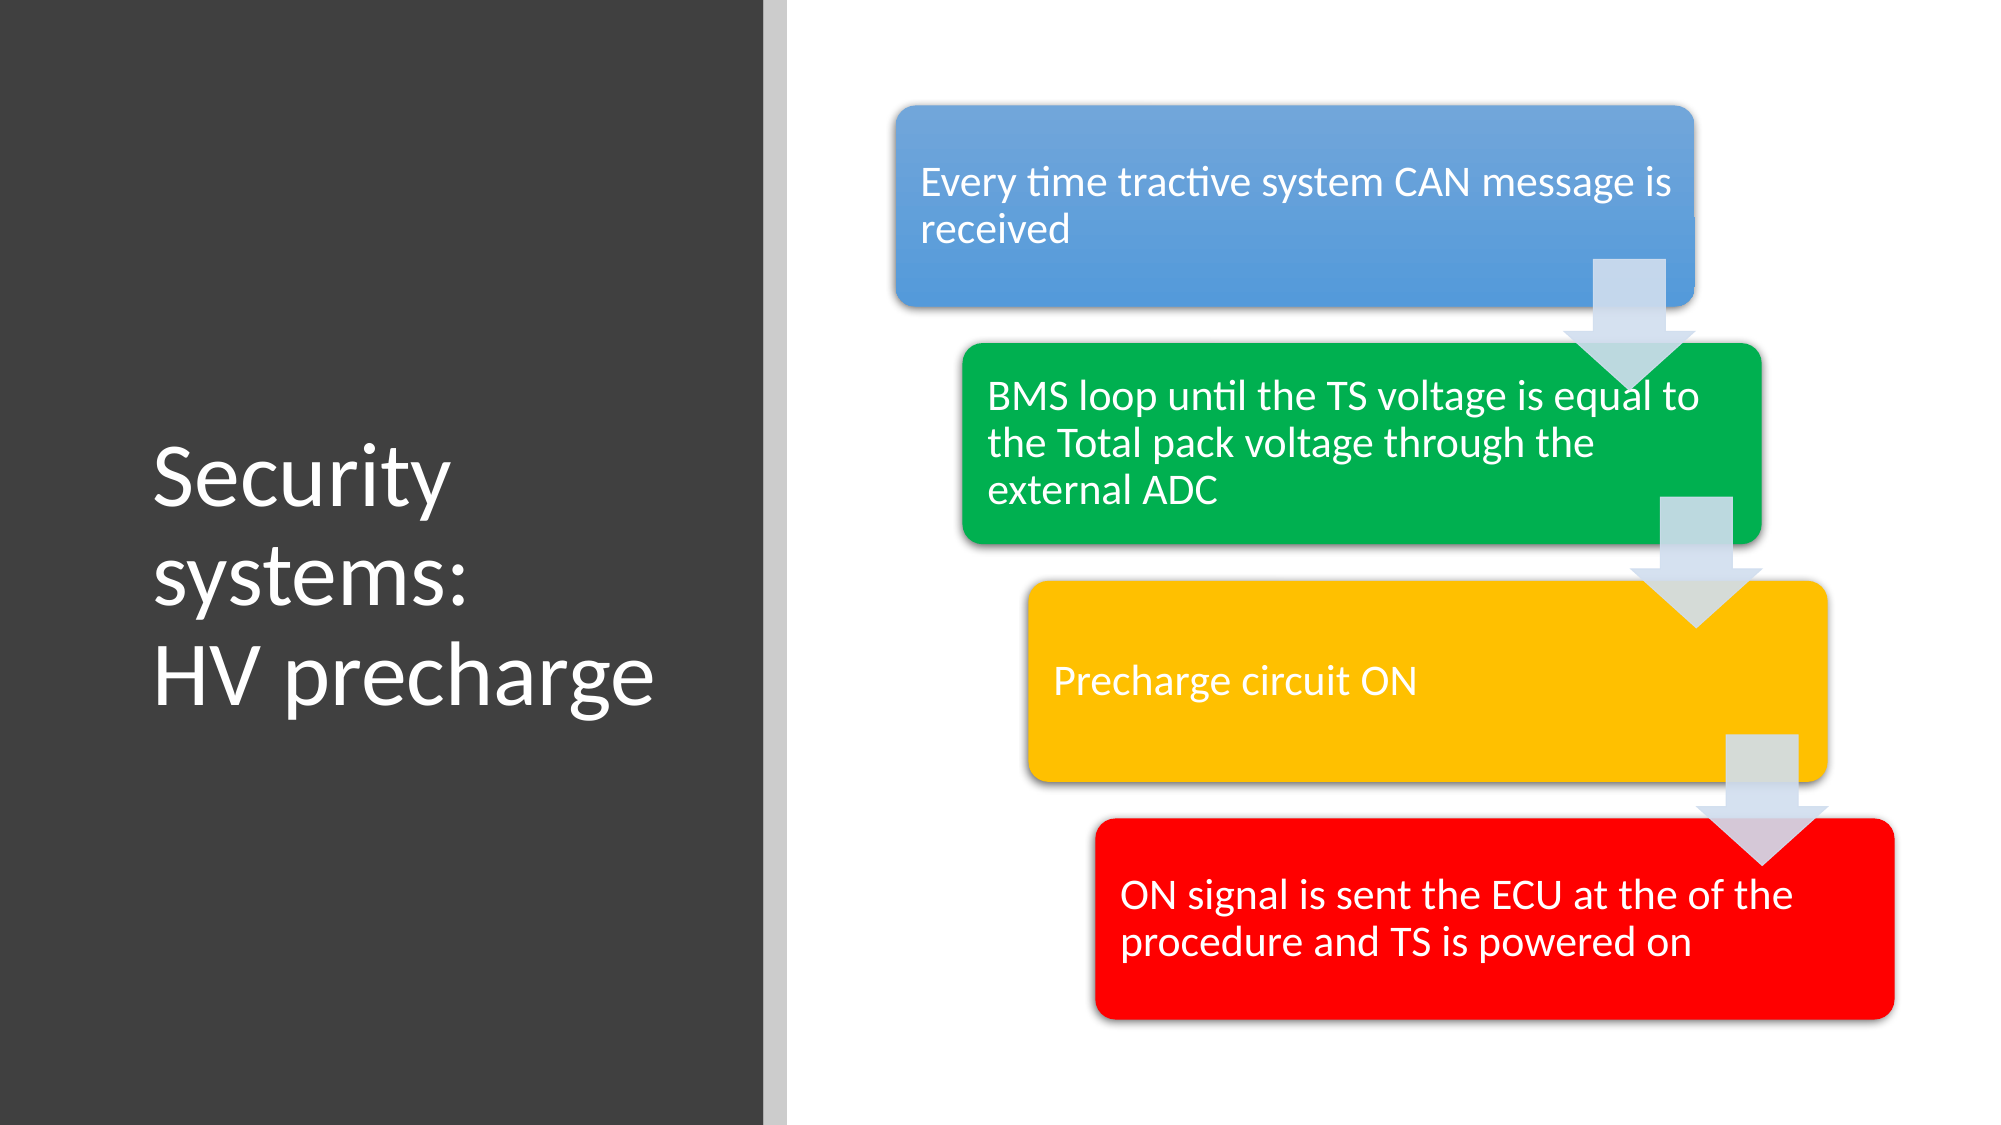

Every time tractive system CAN message is received
BMS loop until the TS voltage is equal to the Total pack voltage through the external ADC
Precharge circuit ON
ON signal is sent the ECU at the of the procedure and TS is powered on

# Security systems: HV precharge